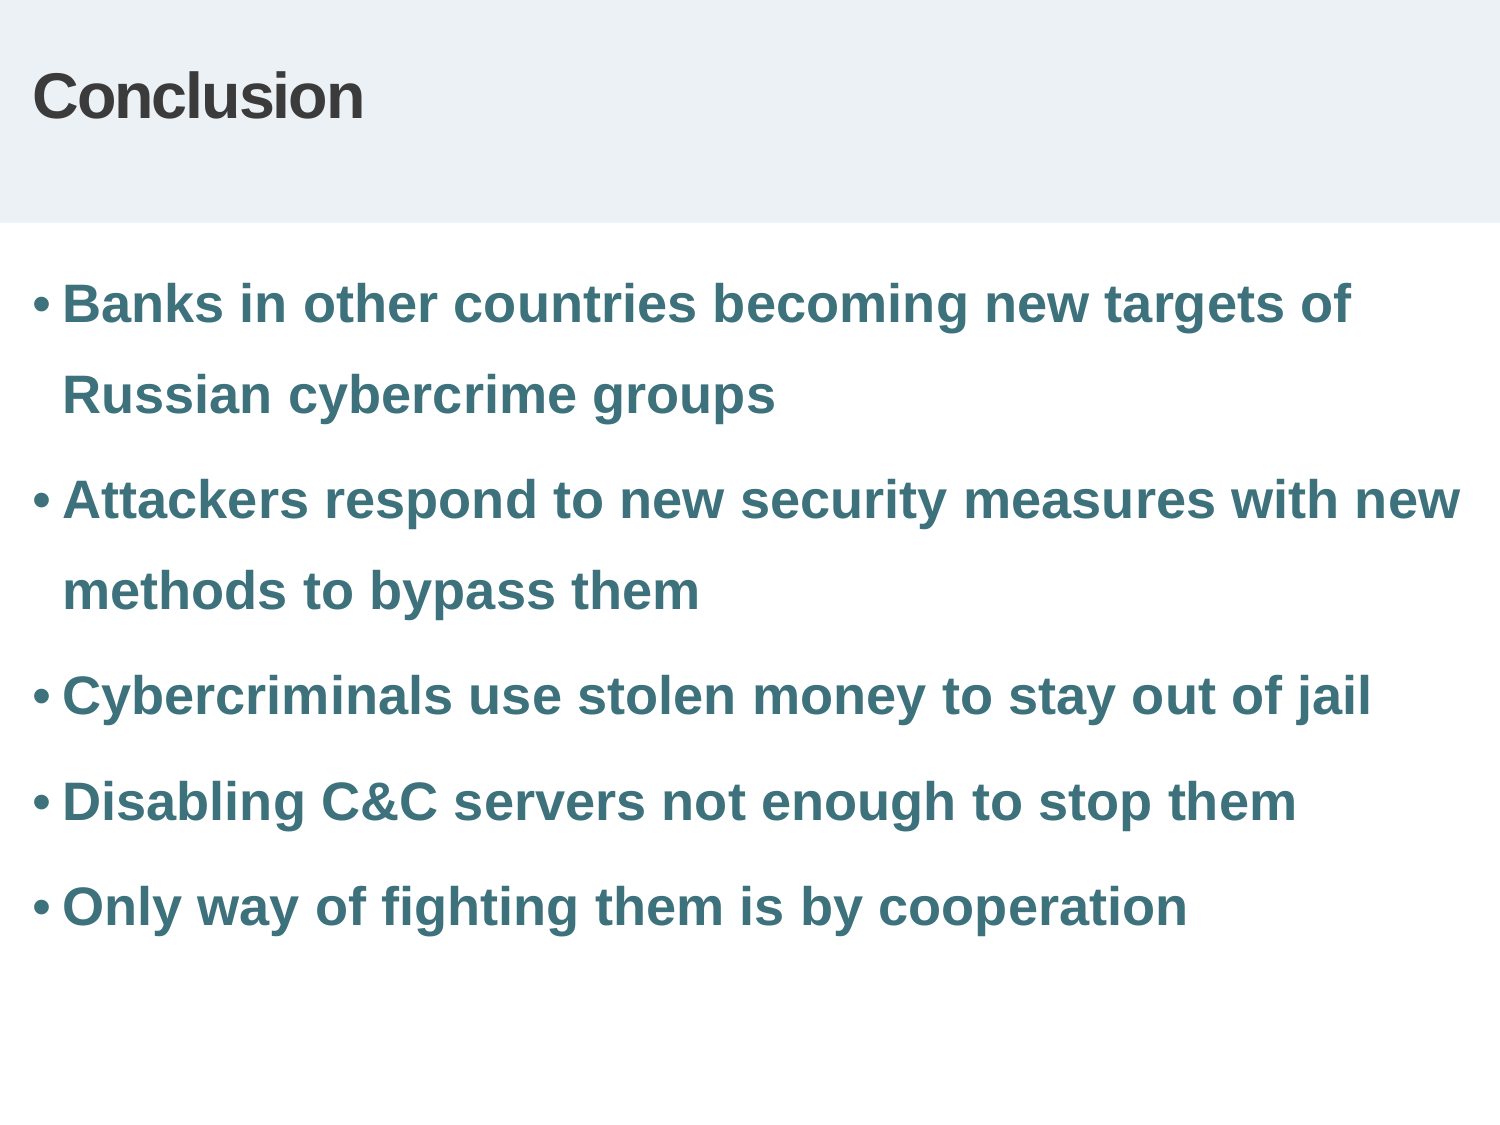

Conclusion
Banks in other countries becoming new targets of Russian cybercrime groups
Attackers respond to new security measures with new methods to bypass them
Cybercriminals use stolen money to stay out of jail
Disabling C&C servers not enough to stop them
Only way of fighting them is by cooperation